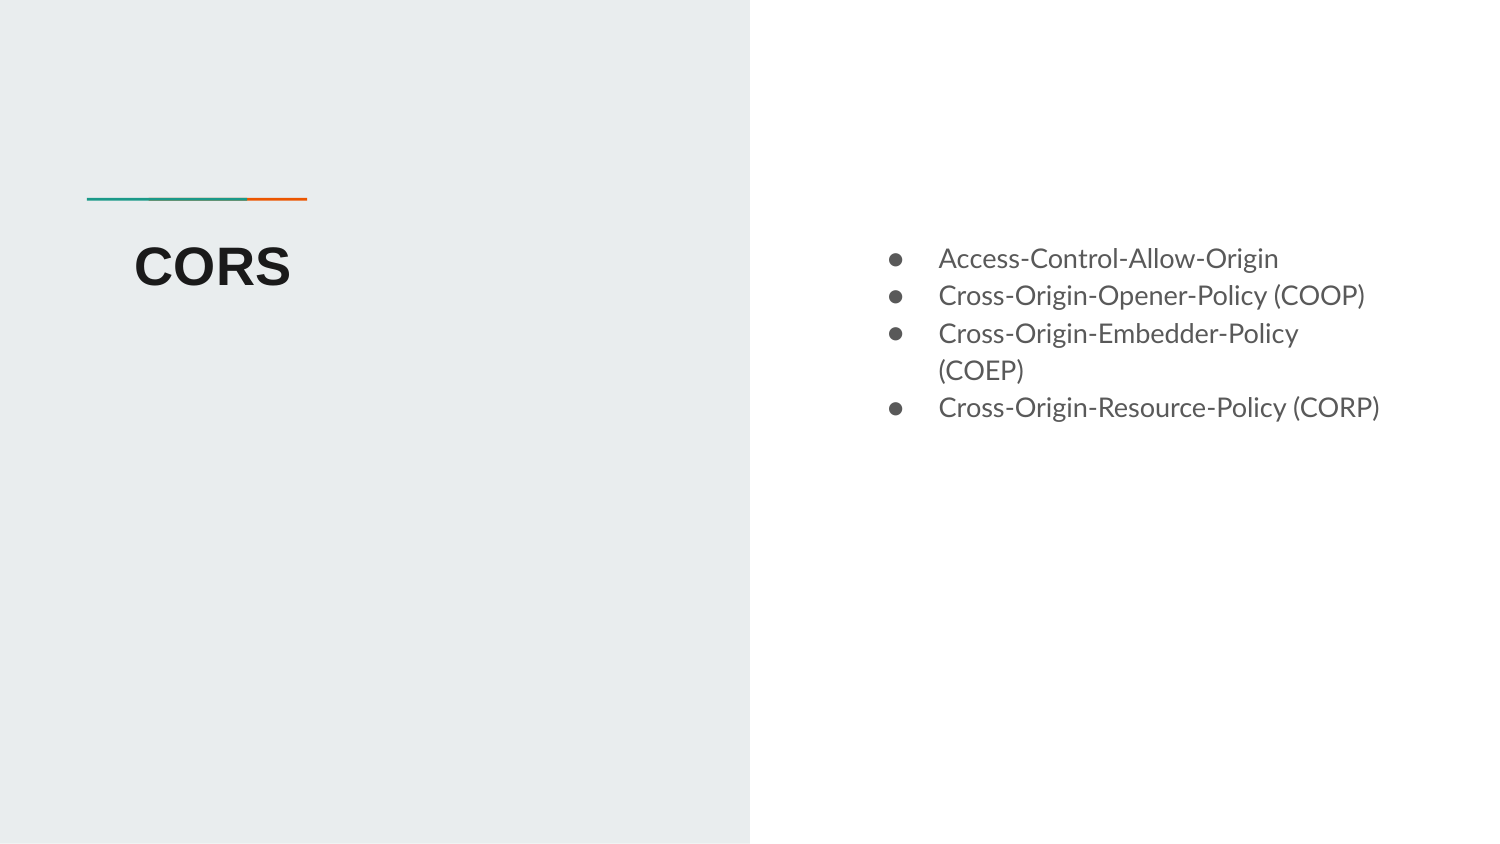

# CORS
Access-Control-Allow-Origin
Cross-Origin-Opener-Policy (COOP)
Cross-Origin-Embedder-Policy (COEP)
Cross-Origin-Resource-Policy (CORP)